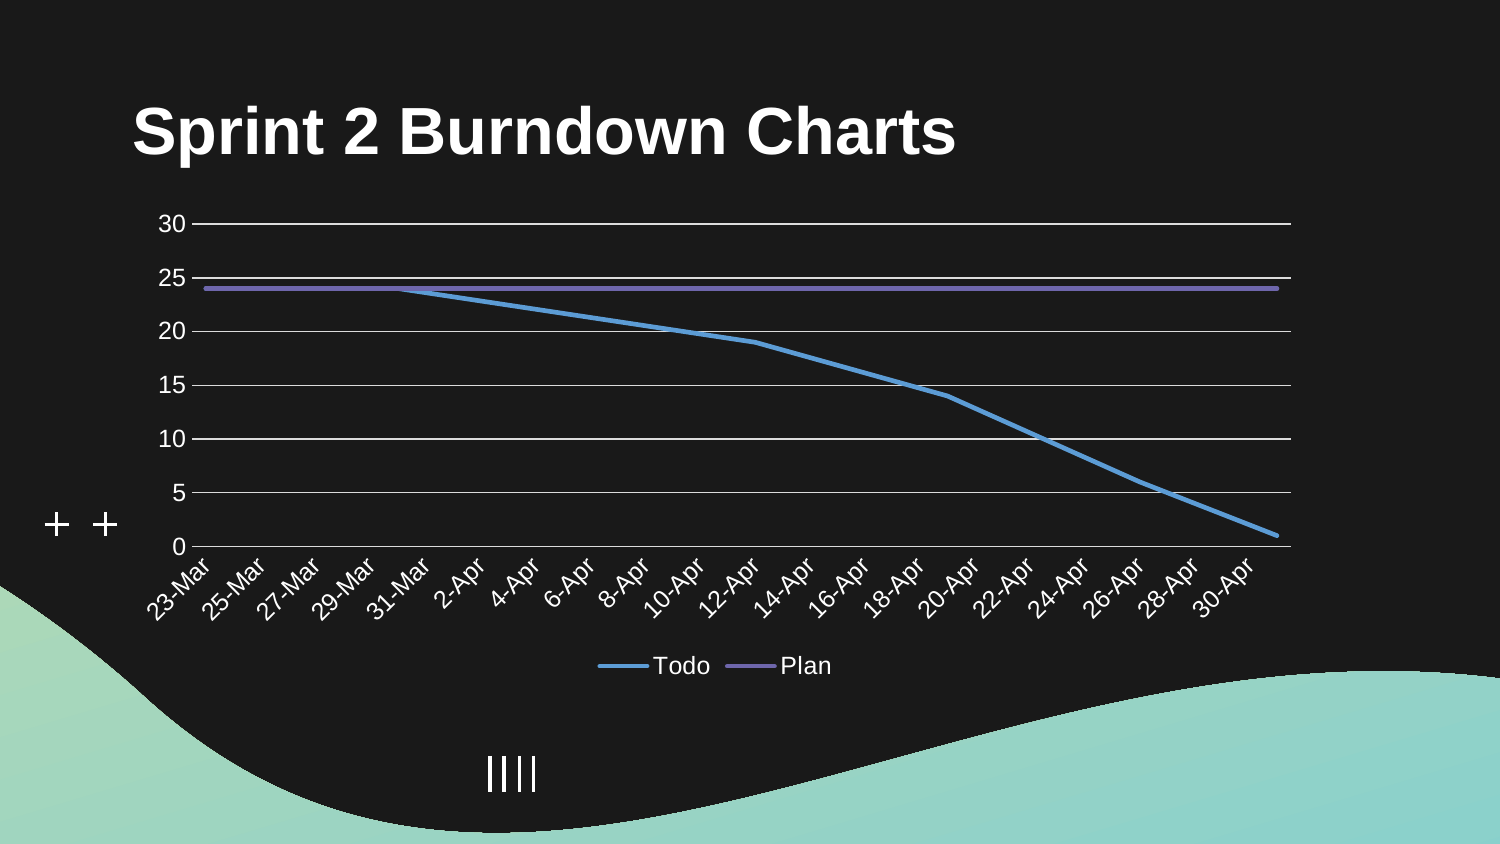

# Sprint 2 Burndown Charts

### Chart

| Category | Todo | Plan |
|---|---|---|
| 45008 | 24.0 | 0.0 |
| 45015 | 24.0 | 0.0 |
| 45028 | 19.0 | 5.0 |
| 45035 | 14.0 | 10.0 |
| 45042 | 6.0 | 18.0 |
| 45047 | 1.0 | 23.0 |